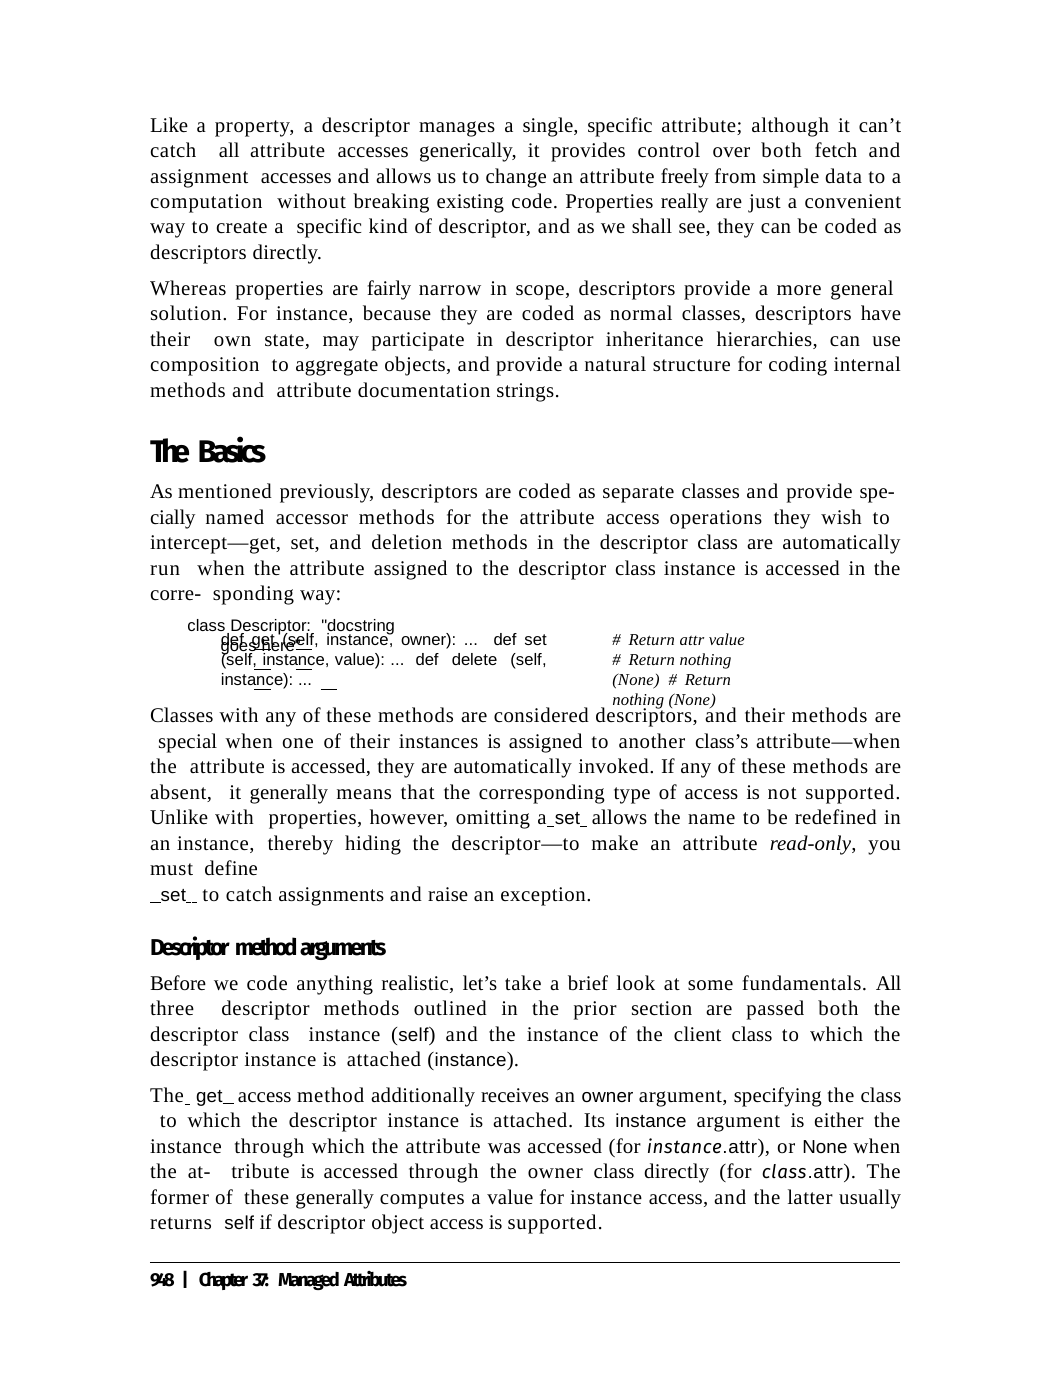

Like a property, a descriptor manages a single, specific attribute; although it can’t catch  all attribute accesses generically, it provides control over both fetch and assignment  accesses and allows us to change an attribute freely from simple data to a computation  without breaking existing code. Properties really are just a convenient way to create a  specific kind of descriptor, and as we shall see, they can be coded as descriptors directly.
Whereas properties are fairly narrow in scope, descriptors provide a more general  solution. For instance, because they are coded as normal classes, descriptors have their  own state, may participate in descriptor inheritance hierarchies, can use composition  to aggregate objects, and provide a natural structure for coding internal methods and  attribute documentation strings.

The Basics
As mentioned previously, descriptors are coded as separate classes and provide spe-  cially named accessor methods for the attribute access operations they wish to  intercept—get, set, and deletion methods in the descriptor class are automatically run  when the attribute assigned to the descriptor class instance is accessed in the corre-  sponding way:
class Descriptor:  "docstring goes here"
def get (self, instance, owner): ...  def set (self, instance, value): ...  def delete (self, instance): ...
# Return attr value
# Return nothing (None)  # Return nothing (None)

Classes with any of these methods are considered descriptors, and their methods are  special when one of their instances is assigned to another class’s attribute—when the  attribute is accessed, they are automatically invoked. If any of these methods are absent,  it generally means that the corresponding type of access is not supported. Unlike with  properties, however, omitting a set allows the name to be redefined in an instance,  thereby hiding the descriptor—to make an attribute read-only,  you must define
  set  to catch assignments and raise an exception.

Descriptor method arguments
Before we code anything realistic, let’s take a brief look at some fundamentals. All three  descriptor methods outlined in the prior section are passed both the descriptor class  instance (self) and the instance of the client class to which the descriptor instance is  attached (instance).
The get  access method additionally receives an owner argument, specifying the class  to which the descriptor instance is attached. Its instance argument is either the instance  through which the attribute was accessed (for instance.attr), or None when the at-  tribute is accessed through the owner class directly (for class.attr). The former of  these generally computes a value for instance access, and the latter usually returns  self if descriptor object access is supported.

948  |  Chapter 37:  Managed Attributes